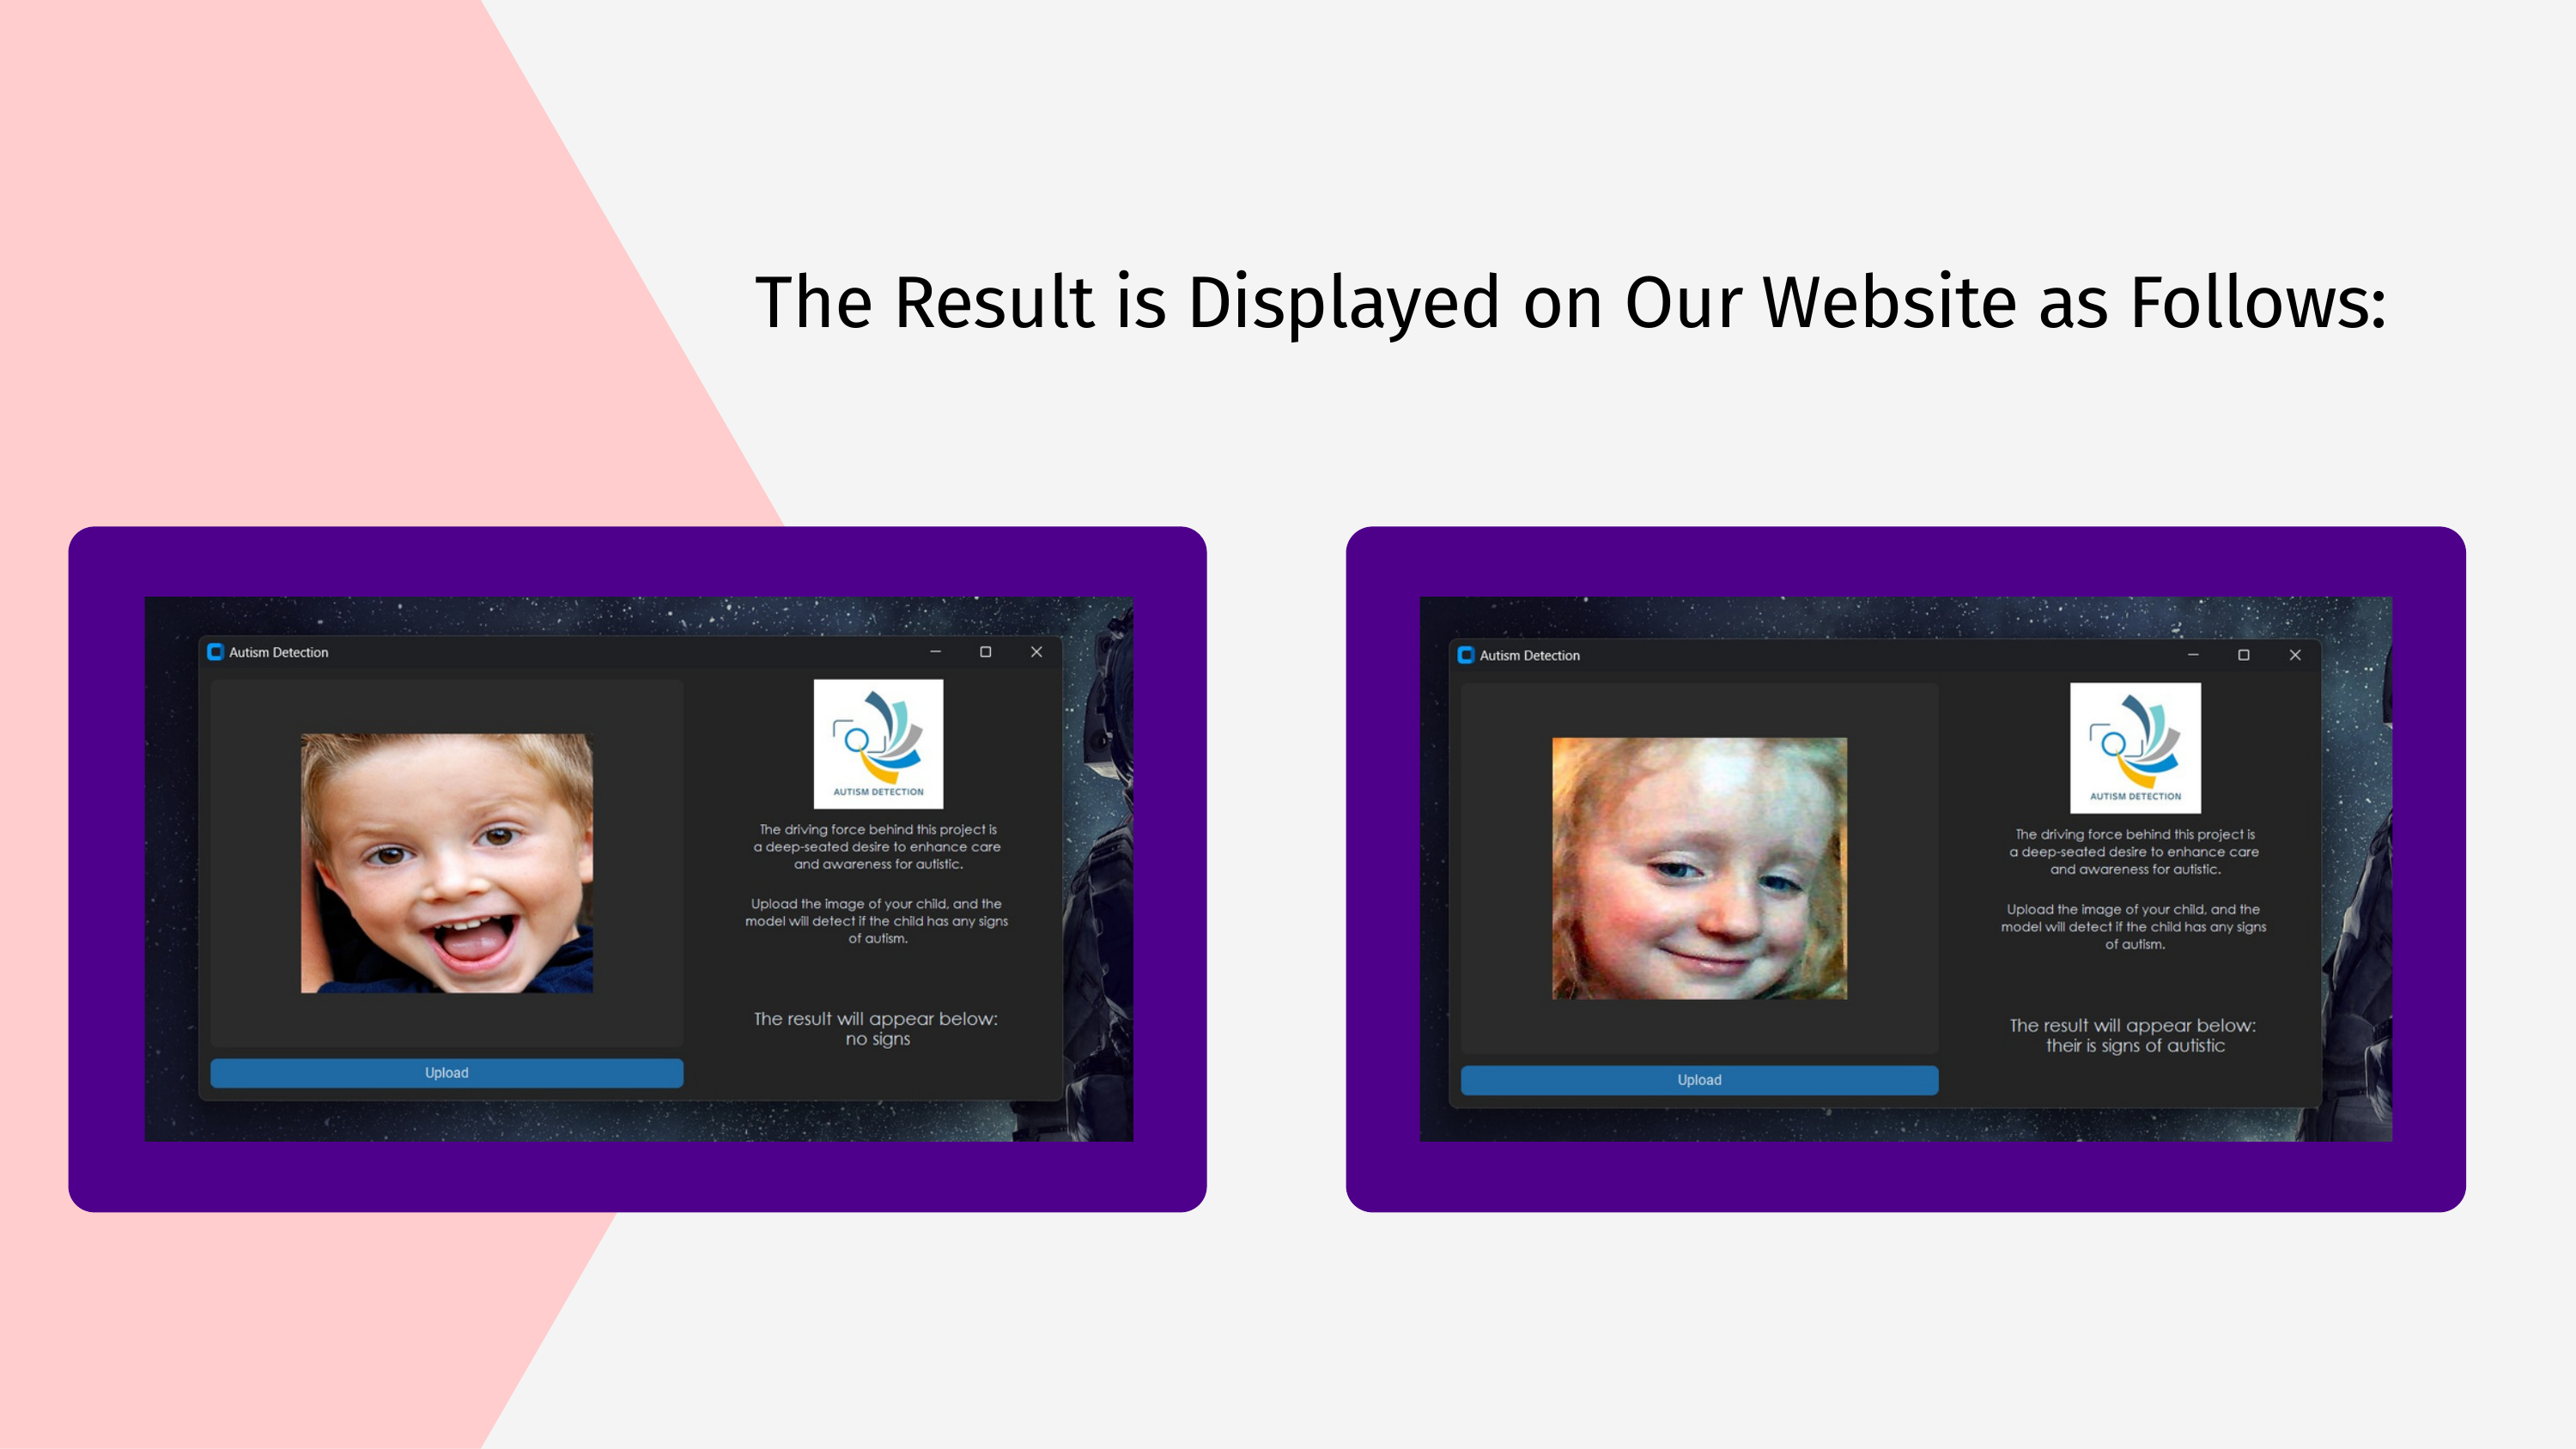

The Result is Displayed on Our Website as Follows: